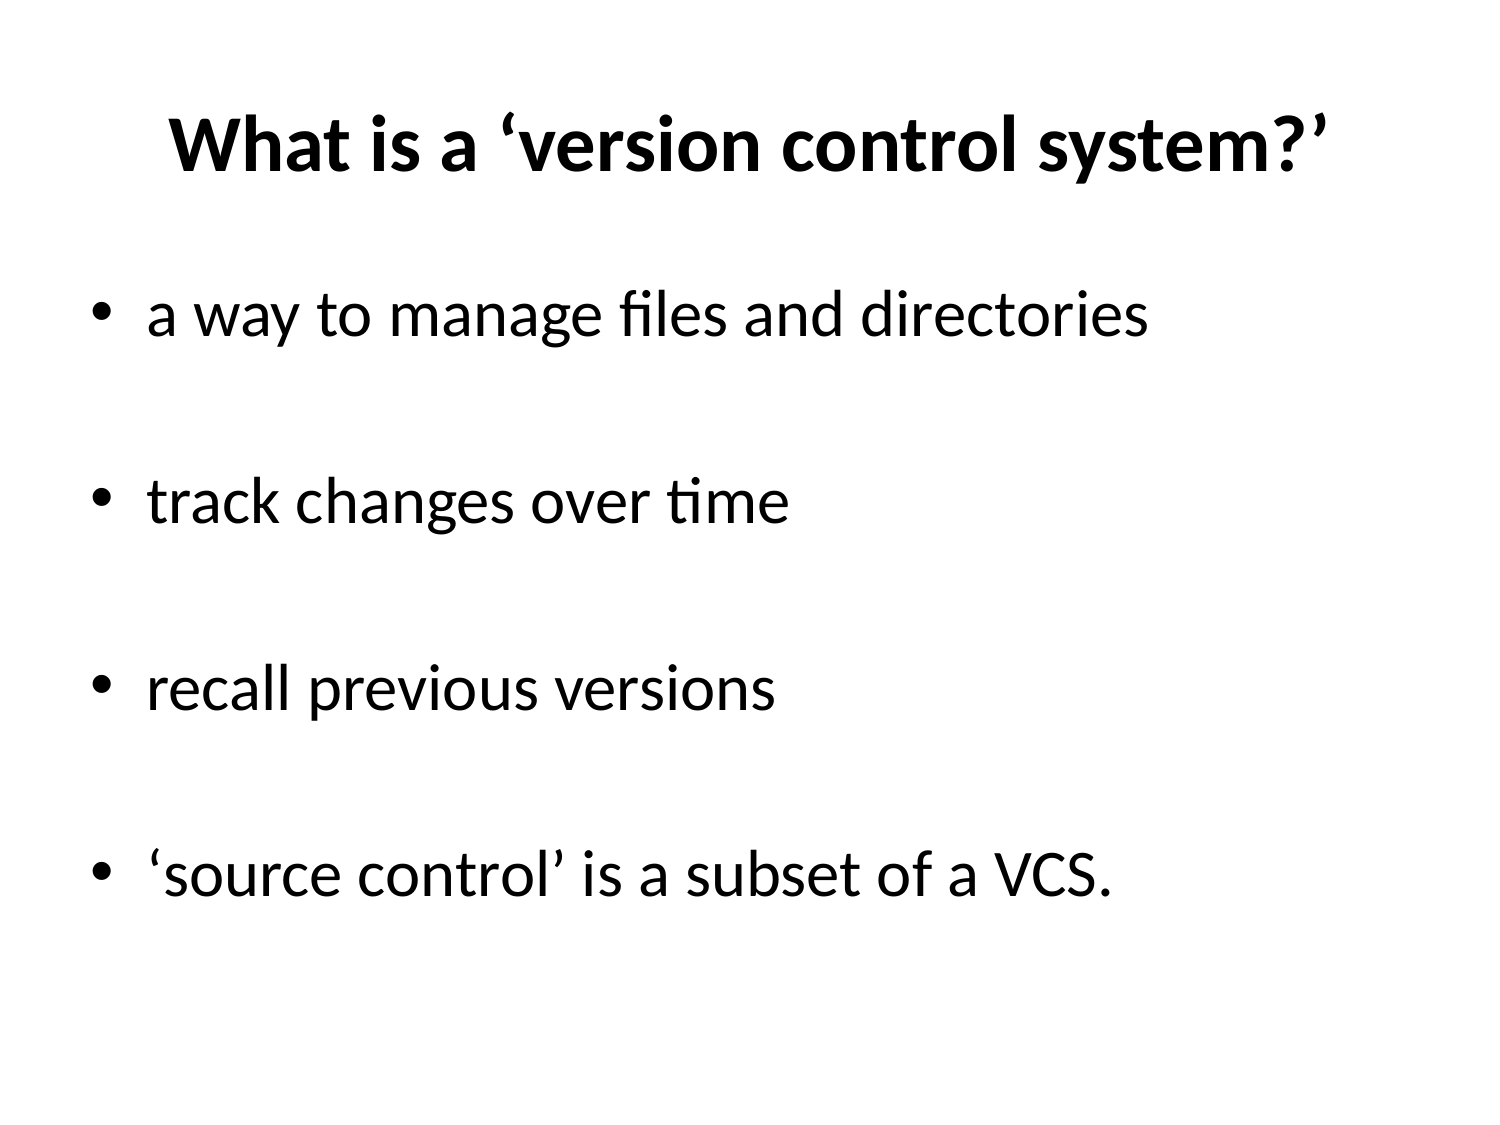

# What is a ‘version control system?’
a way to manage files and directories

track changes over time

recall previous versions

‘source control’ is a subset of a VCS.